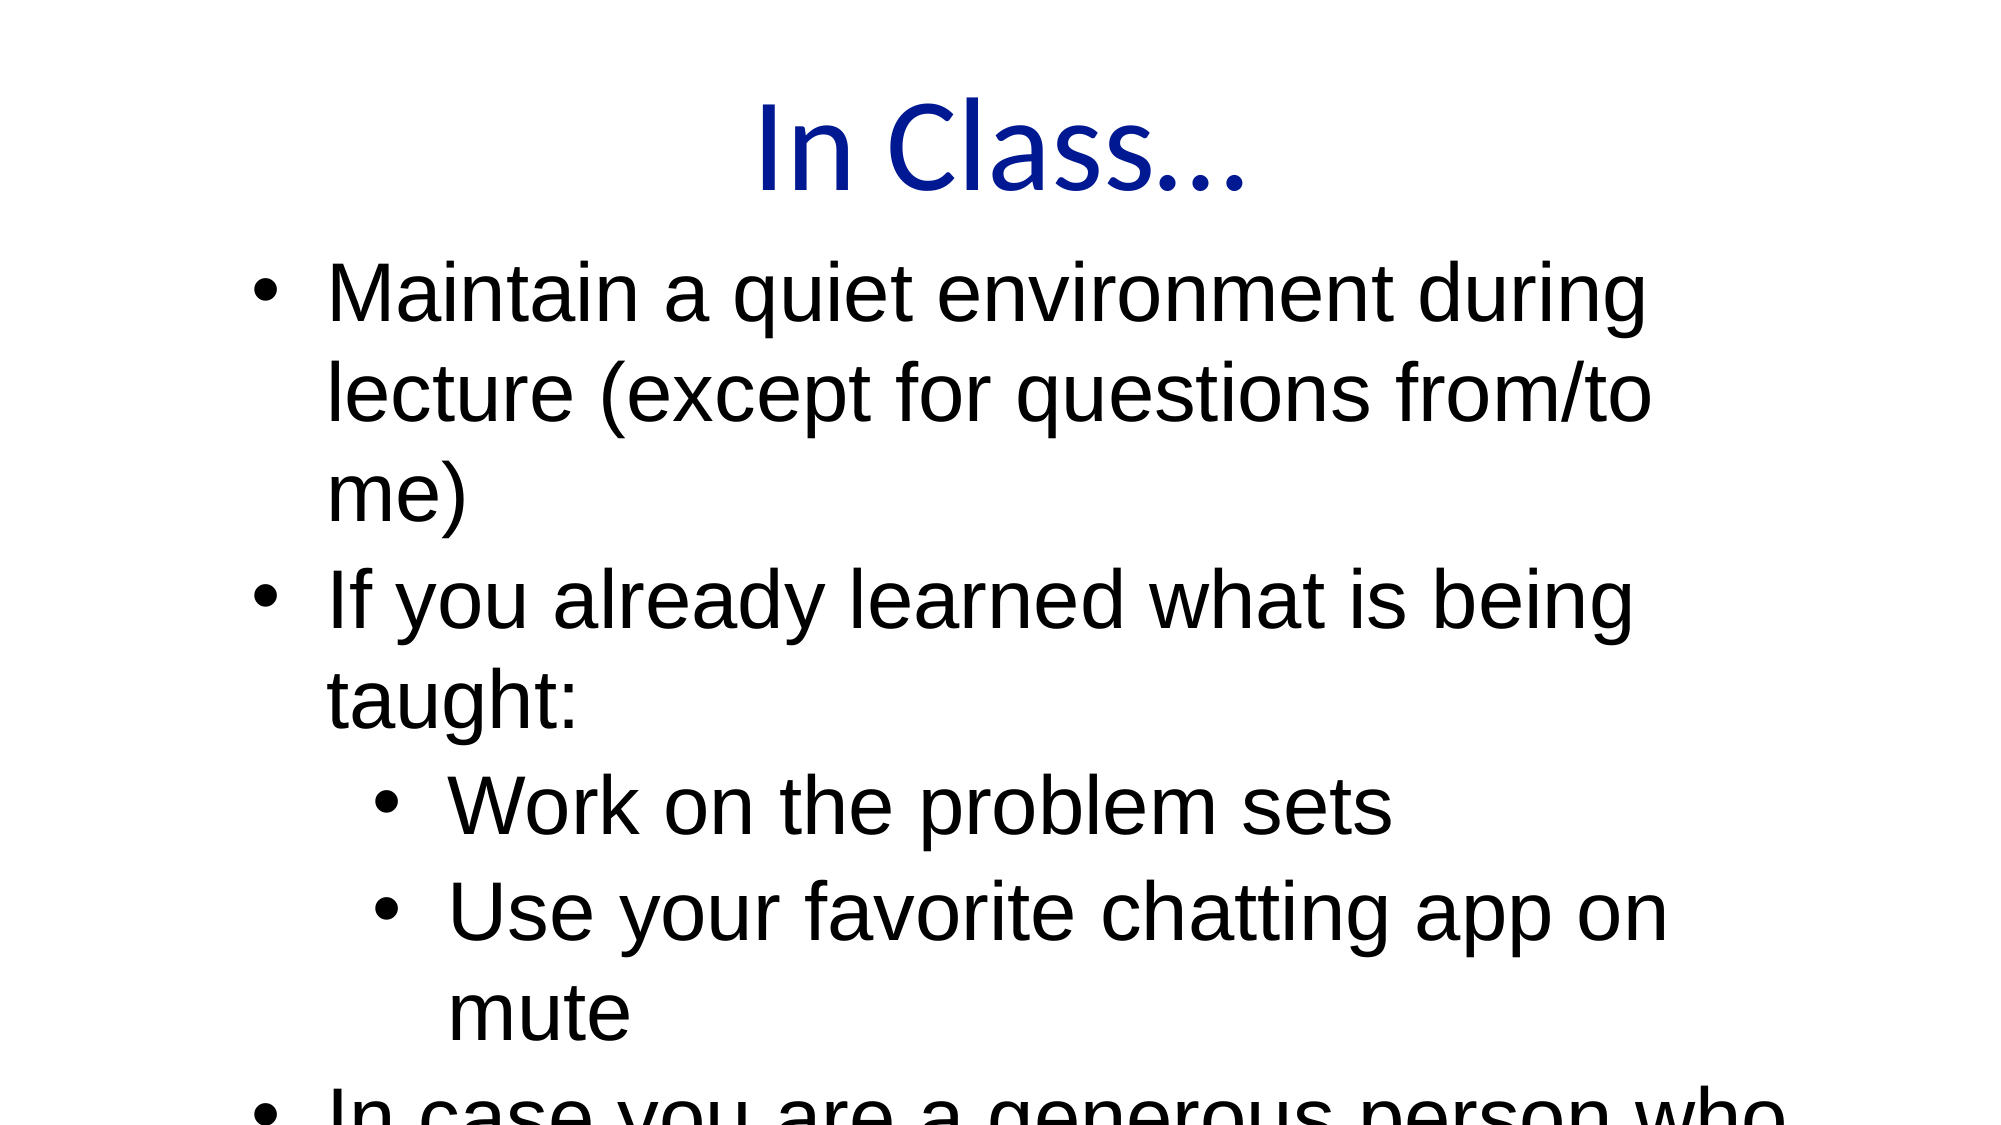

In Class…
Maintain a quiet environment during lecture (except for questions from/to me)
If you already learned what is being taught:
Work on the problem sets
Use your favorite chatting app on mute
In case you are a generous person who always helps your buddies
Discuss during in-class exercises